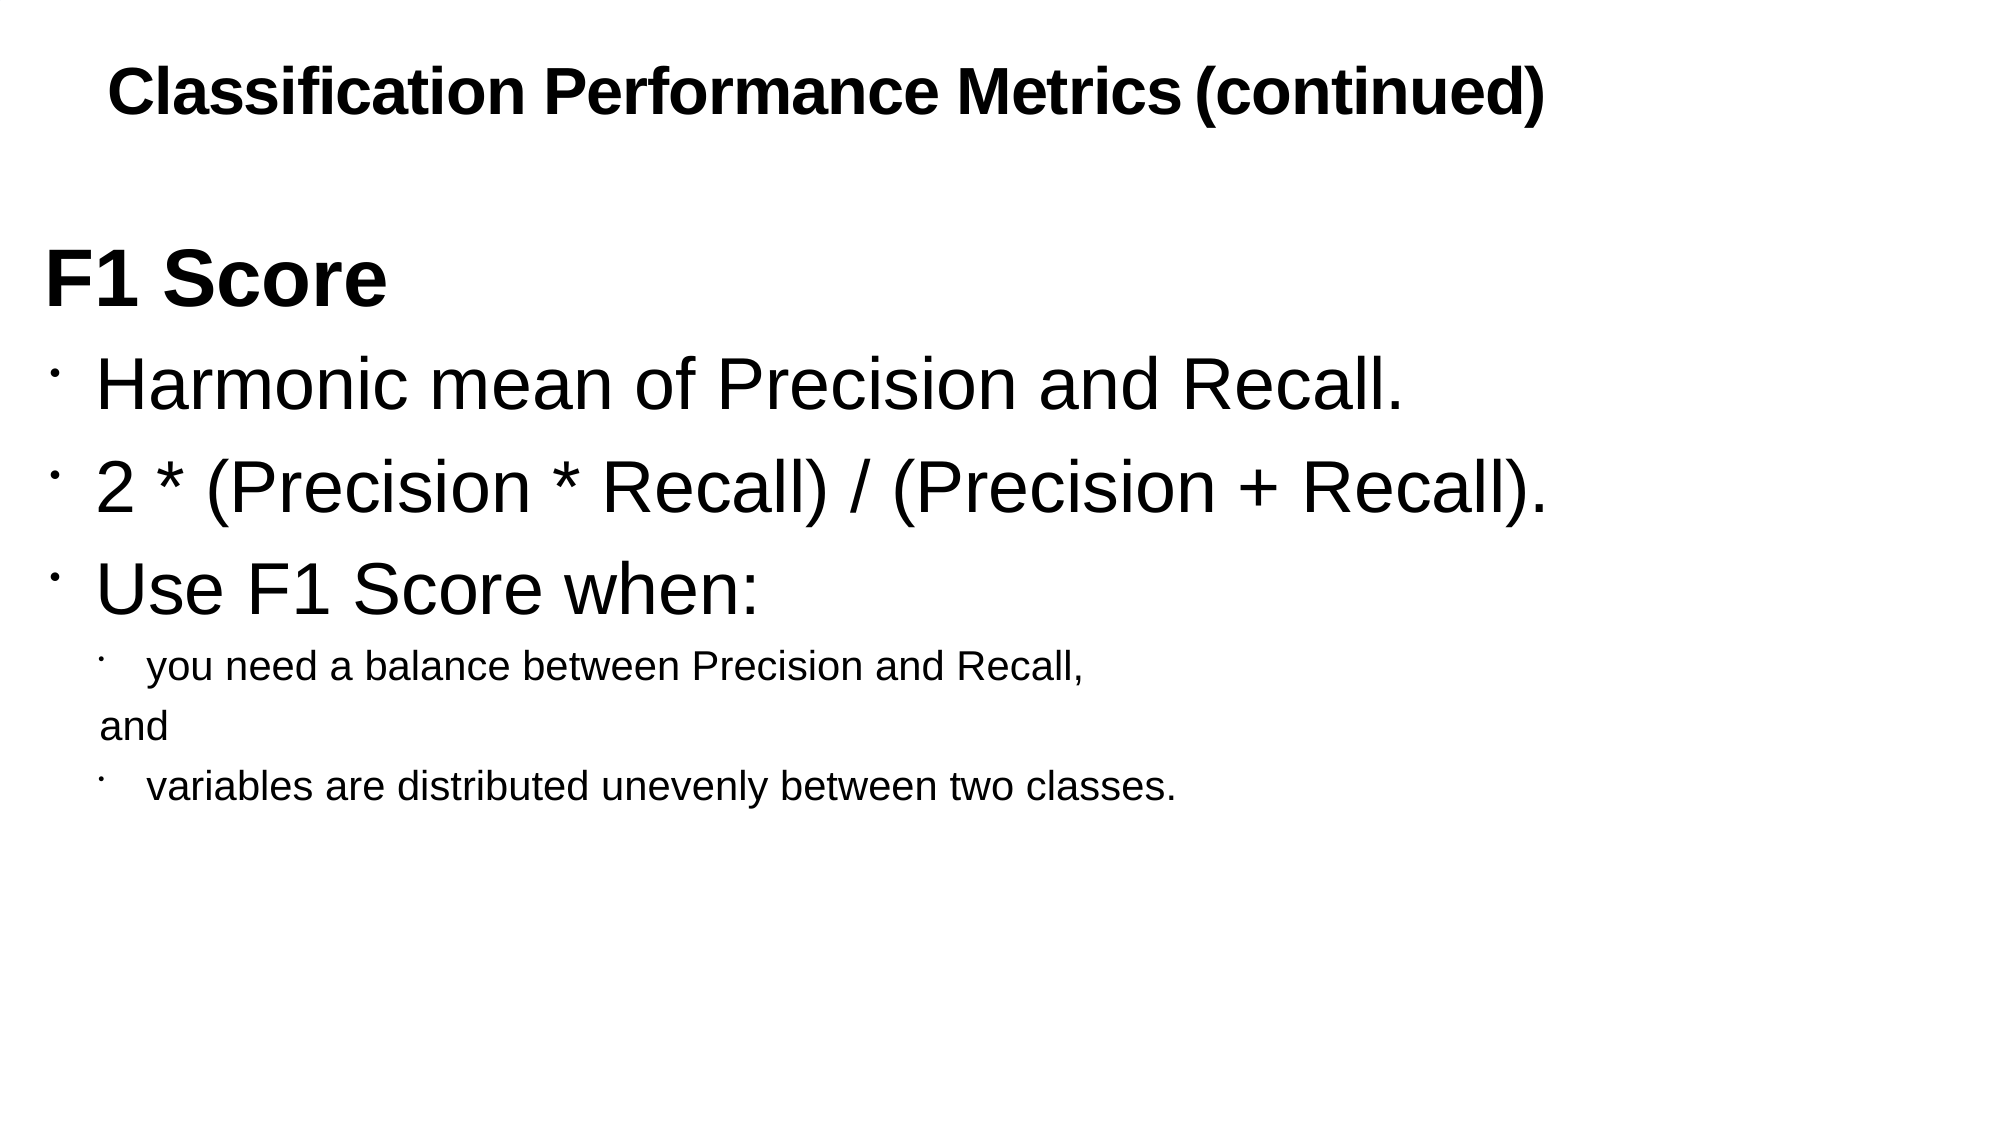

# Classification Performance Metrics (continued)
F1 Score
Harmonic mean of Precision and Recall.
2 * (Precision * Recall) / (Precision + Recall).
Use F1 Score when:
you need a balance between Precision and Recall,
and
variables are distributed unevenly between two classes.